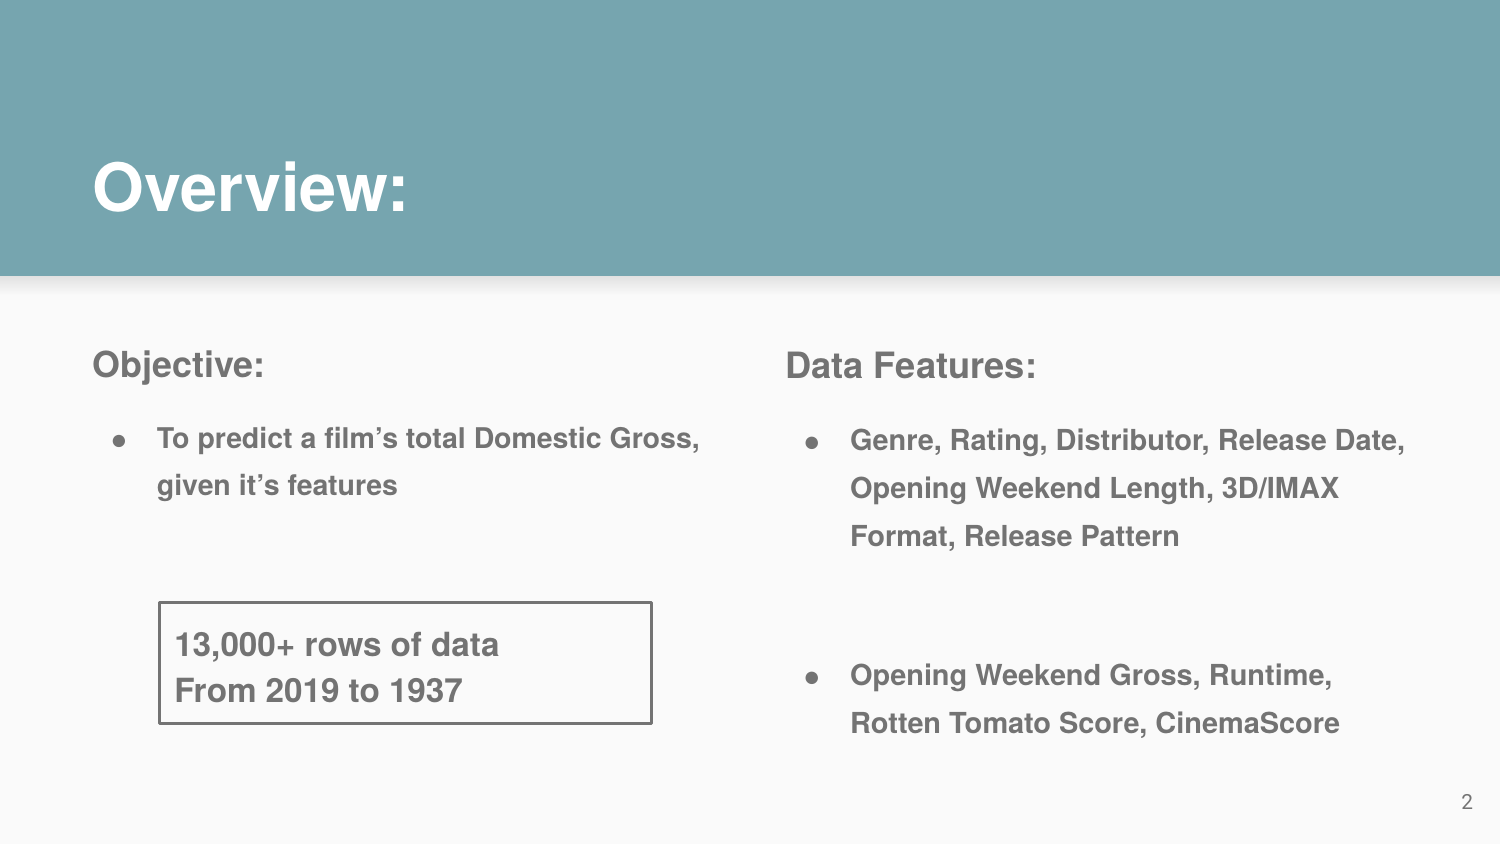

# Overview:
Objective:
To predict a film’s total Domestic Gross, given it’s features
Data Features:
Genre, Rating, Distributor, Release Date, Opening Weekend Length, 3D/IMAX Format, Release Pattern

Opening Weekend Gross, Runtime, Rotten Tomato Score, CinemaScore
13,000+ rows of data
From 2019 to 1937
2